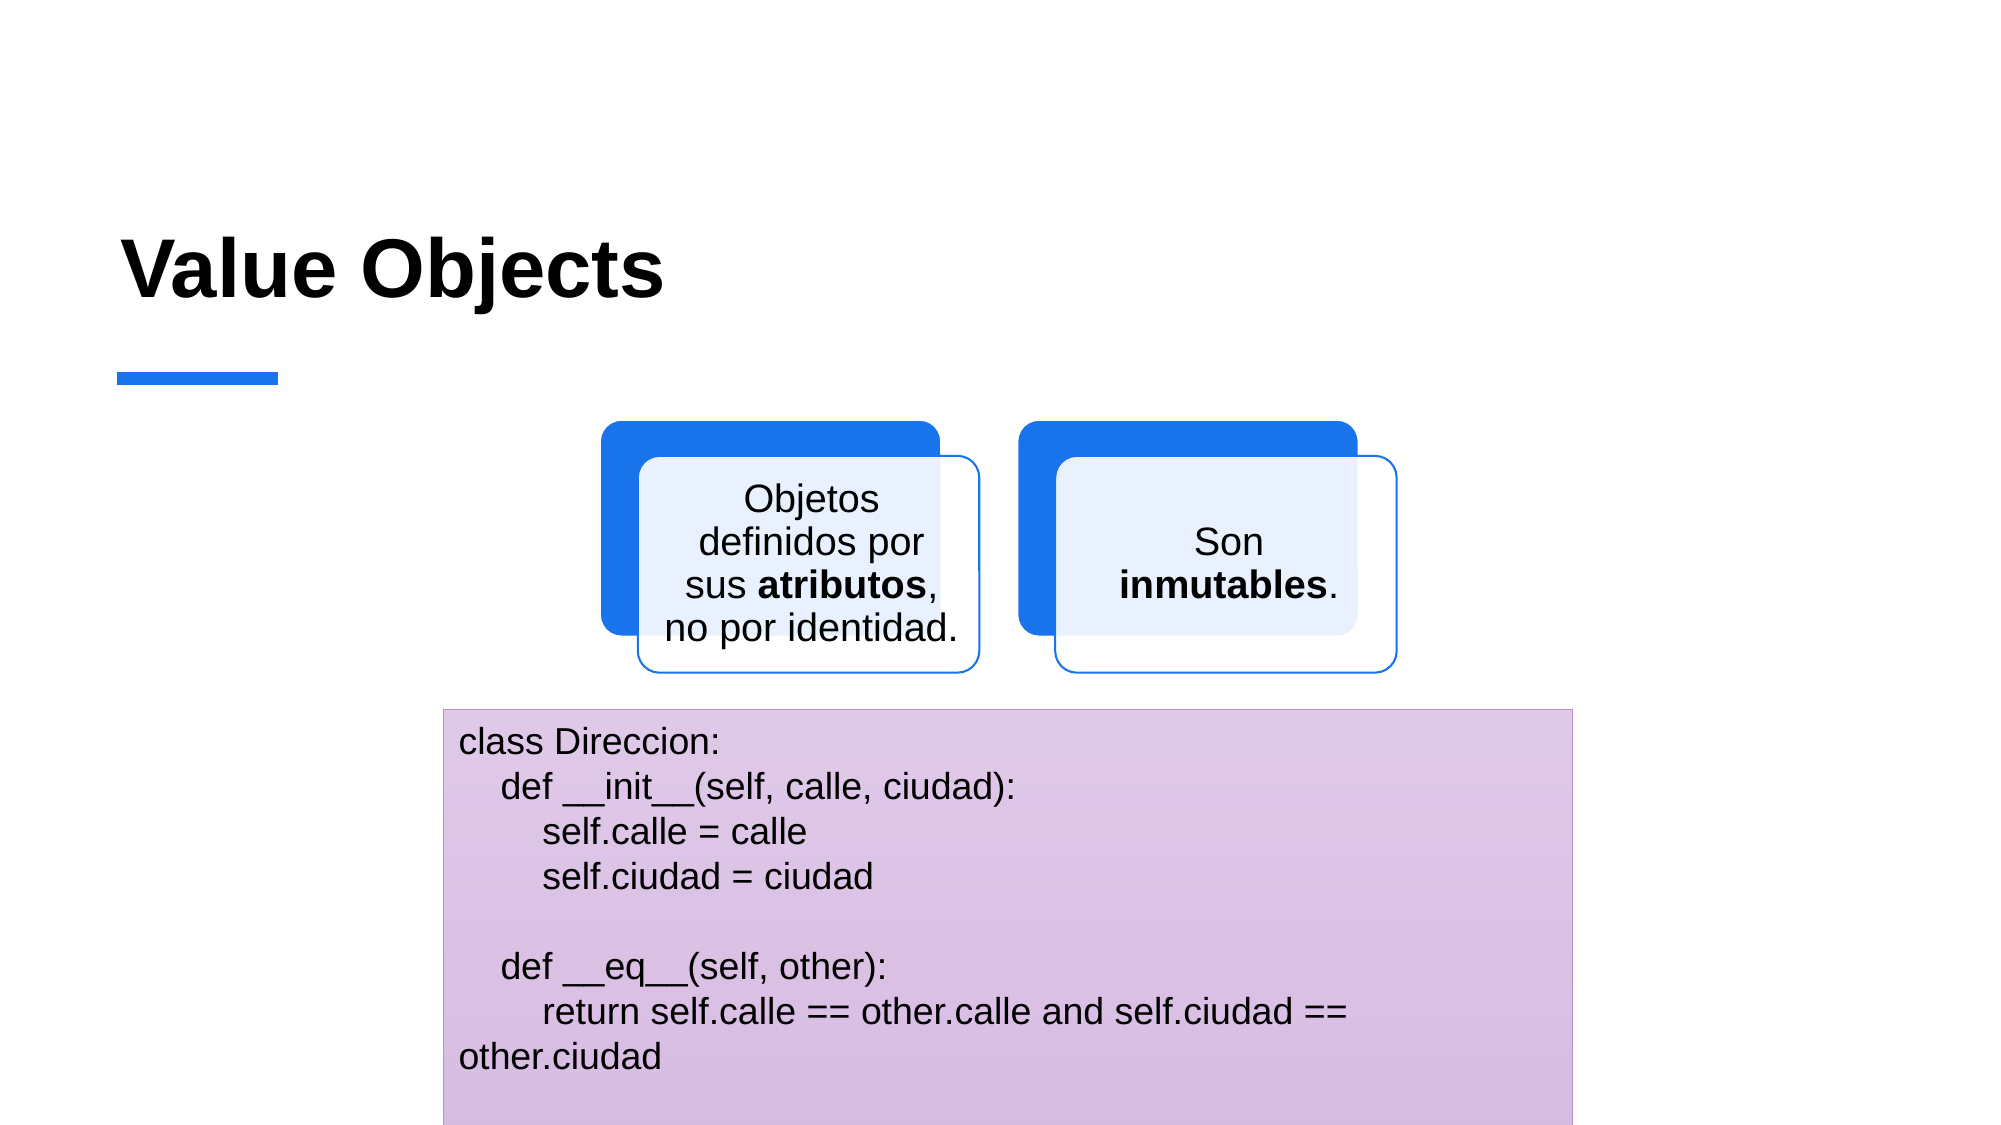

# Value Objects
Objetos definidos por sus atributos, no por identidad.
Son inmutables.
class Direccion:
    def __init__(self, calle, ciudad):
        self.calle = calle
        self.ciudad = ciudad

    def __eq__(self, other):
        return self.calle == other.calle and self.ciudad == other.ciudad